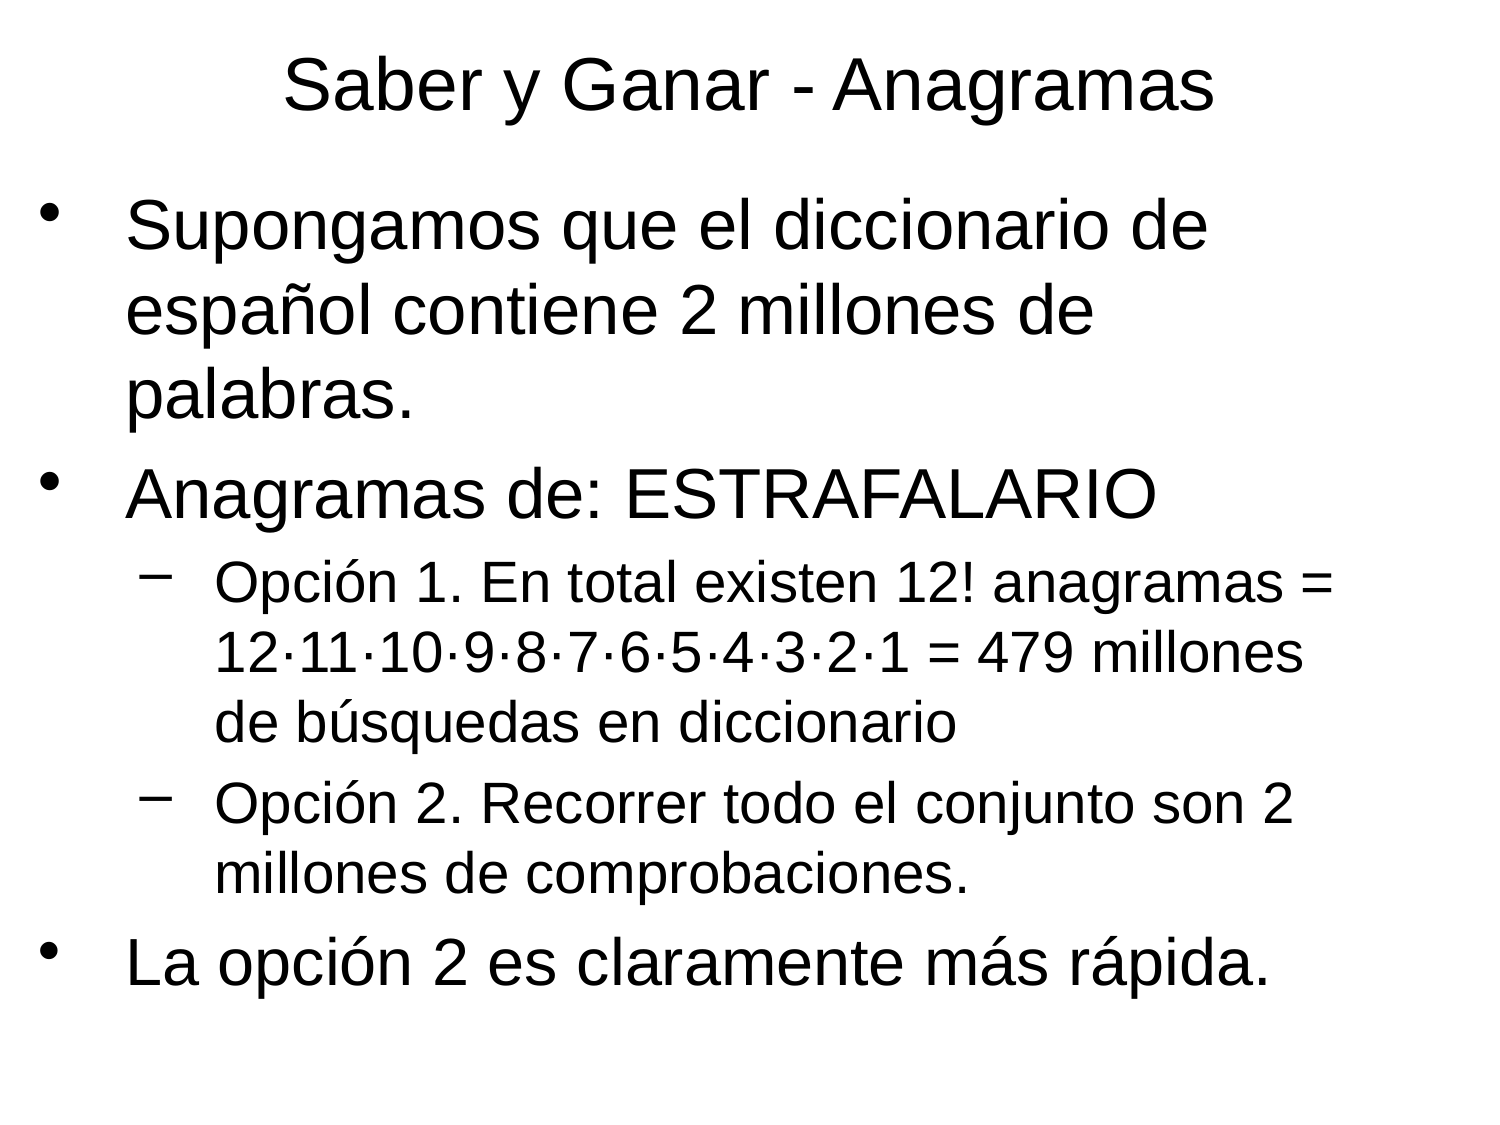

# Saber y Ganar - Anagramas
Supongamos que el diccionario de español contiene 2 millones de palabras.
Anagramas de: ESTRAFALARIO
Opción 1. En total existen 12! anagramas = 12·11·10·9·8·7·6·5·4·3·2·1 = 479 millones de búsquedas en diccionario
Opción 2. Recorrer todo el conjunto son 2 millones de comprobaciones.
La opción 2 es claramente más rápida.